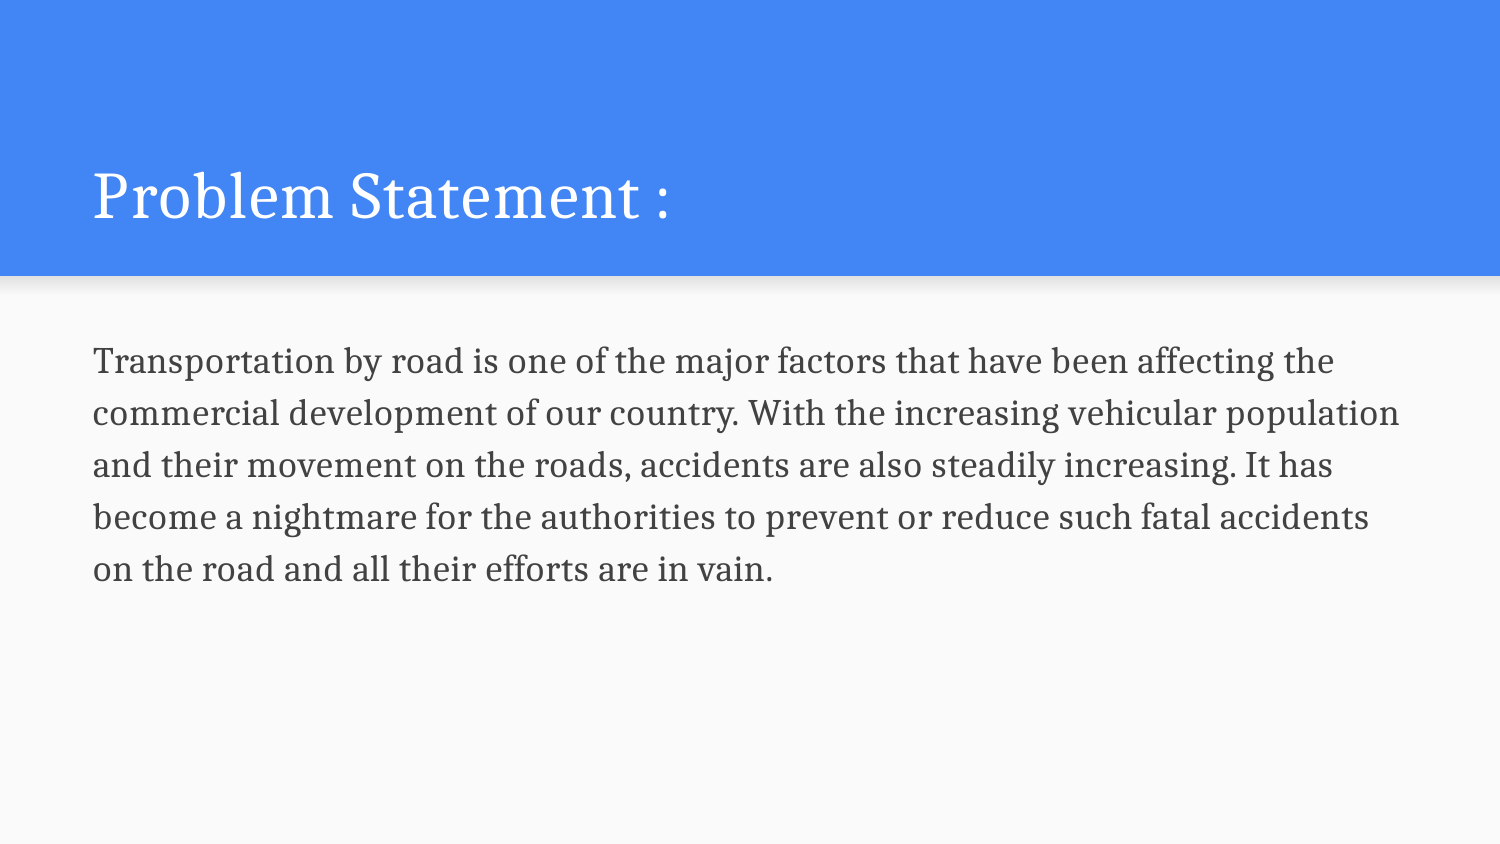

# Problem Statement :
Transportation by road is one of the major factors that have been affecting the commercial development of our country. With the increasing vehicular population and their movement on the roads, accidents are also steadily increasing. It has become a nightmare for the authorities to prevent or reduce such fatal accidents on the road and all their efforts are in vain.